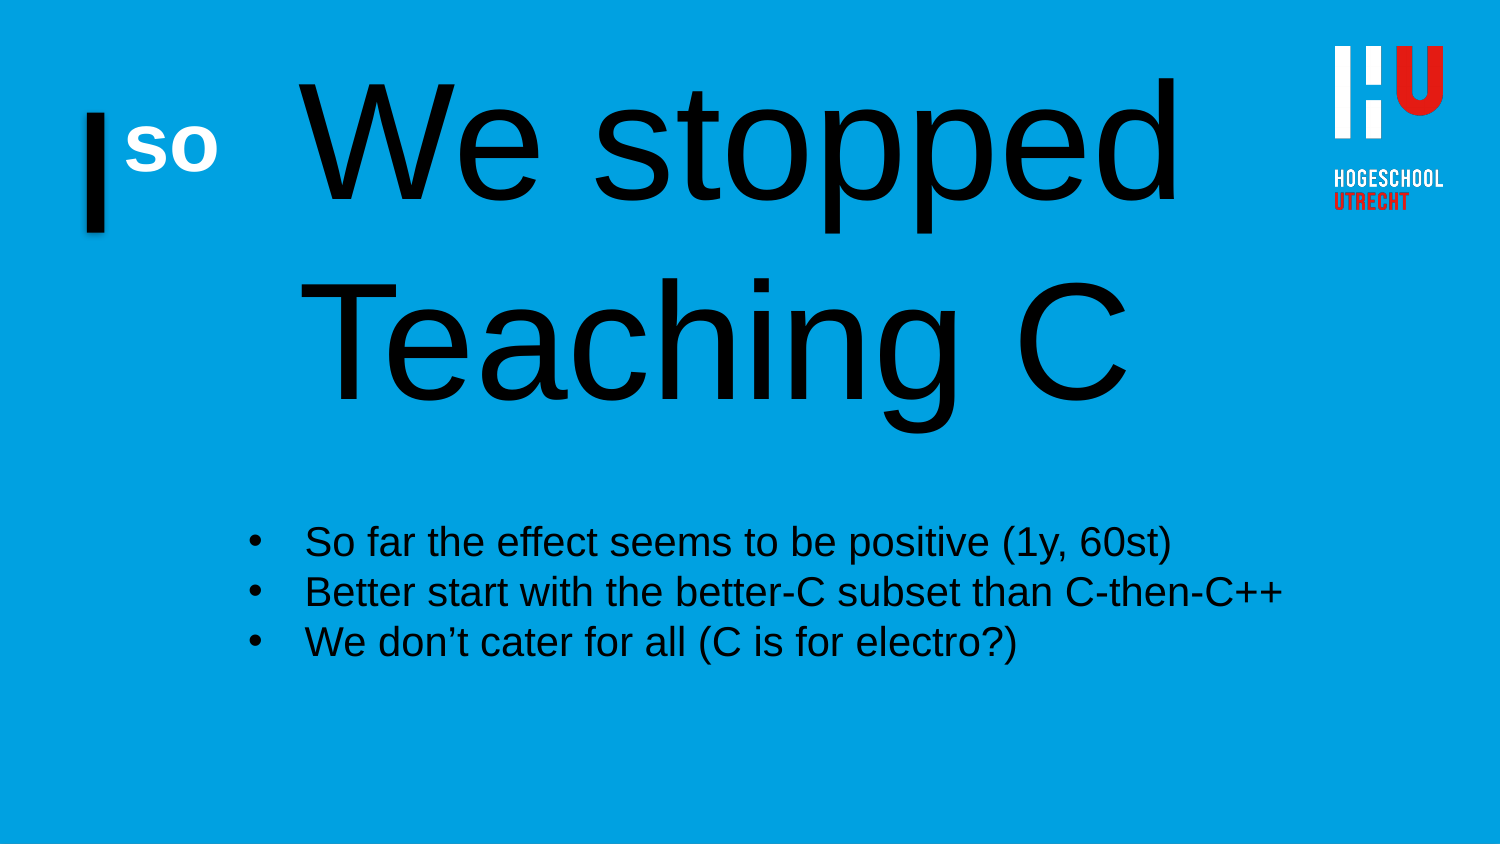

We stopped
Teaching C
# so
So far the effect seems to be positive (1y, 60st)
Better start with the better-C subset than C-then-C++
We don’t cater for all (C is for electro?)